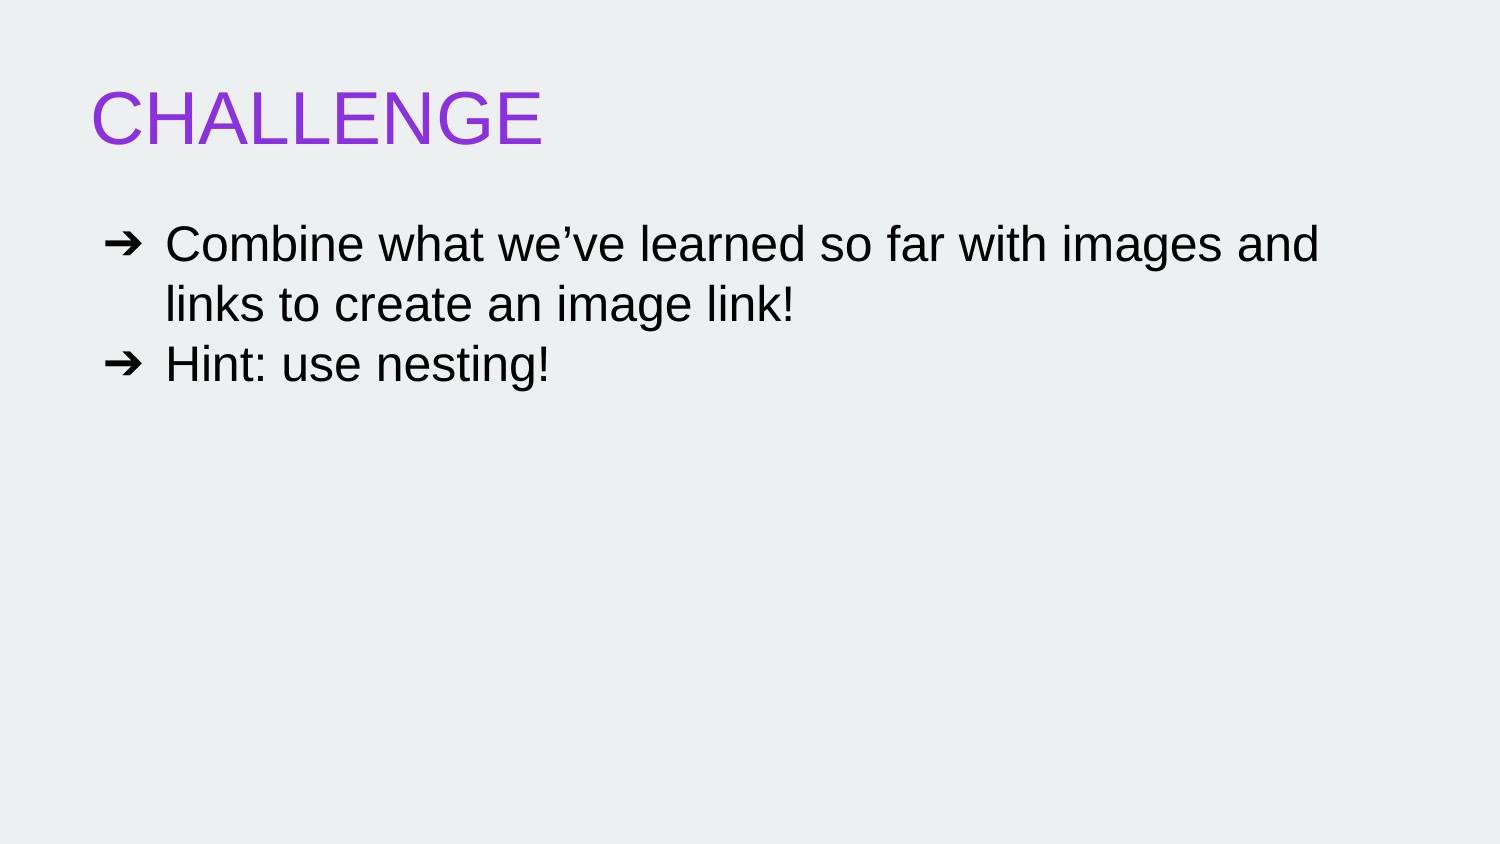

# CHALLENGE
Combine what we’ve learned so far with images and links to create an image link!
Hint: use nesting!